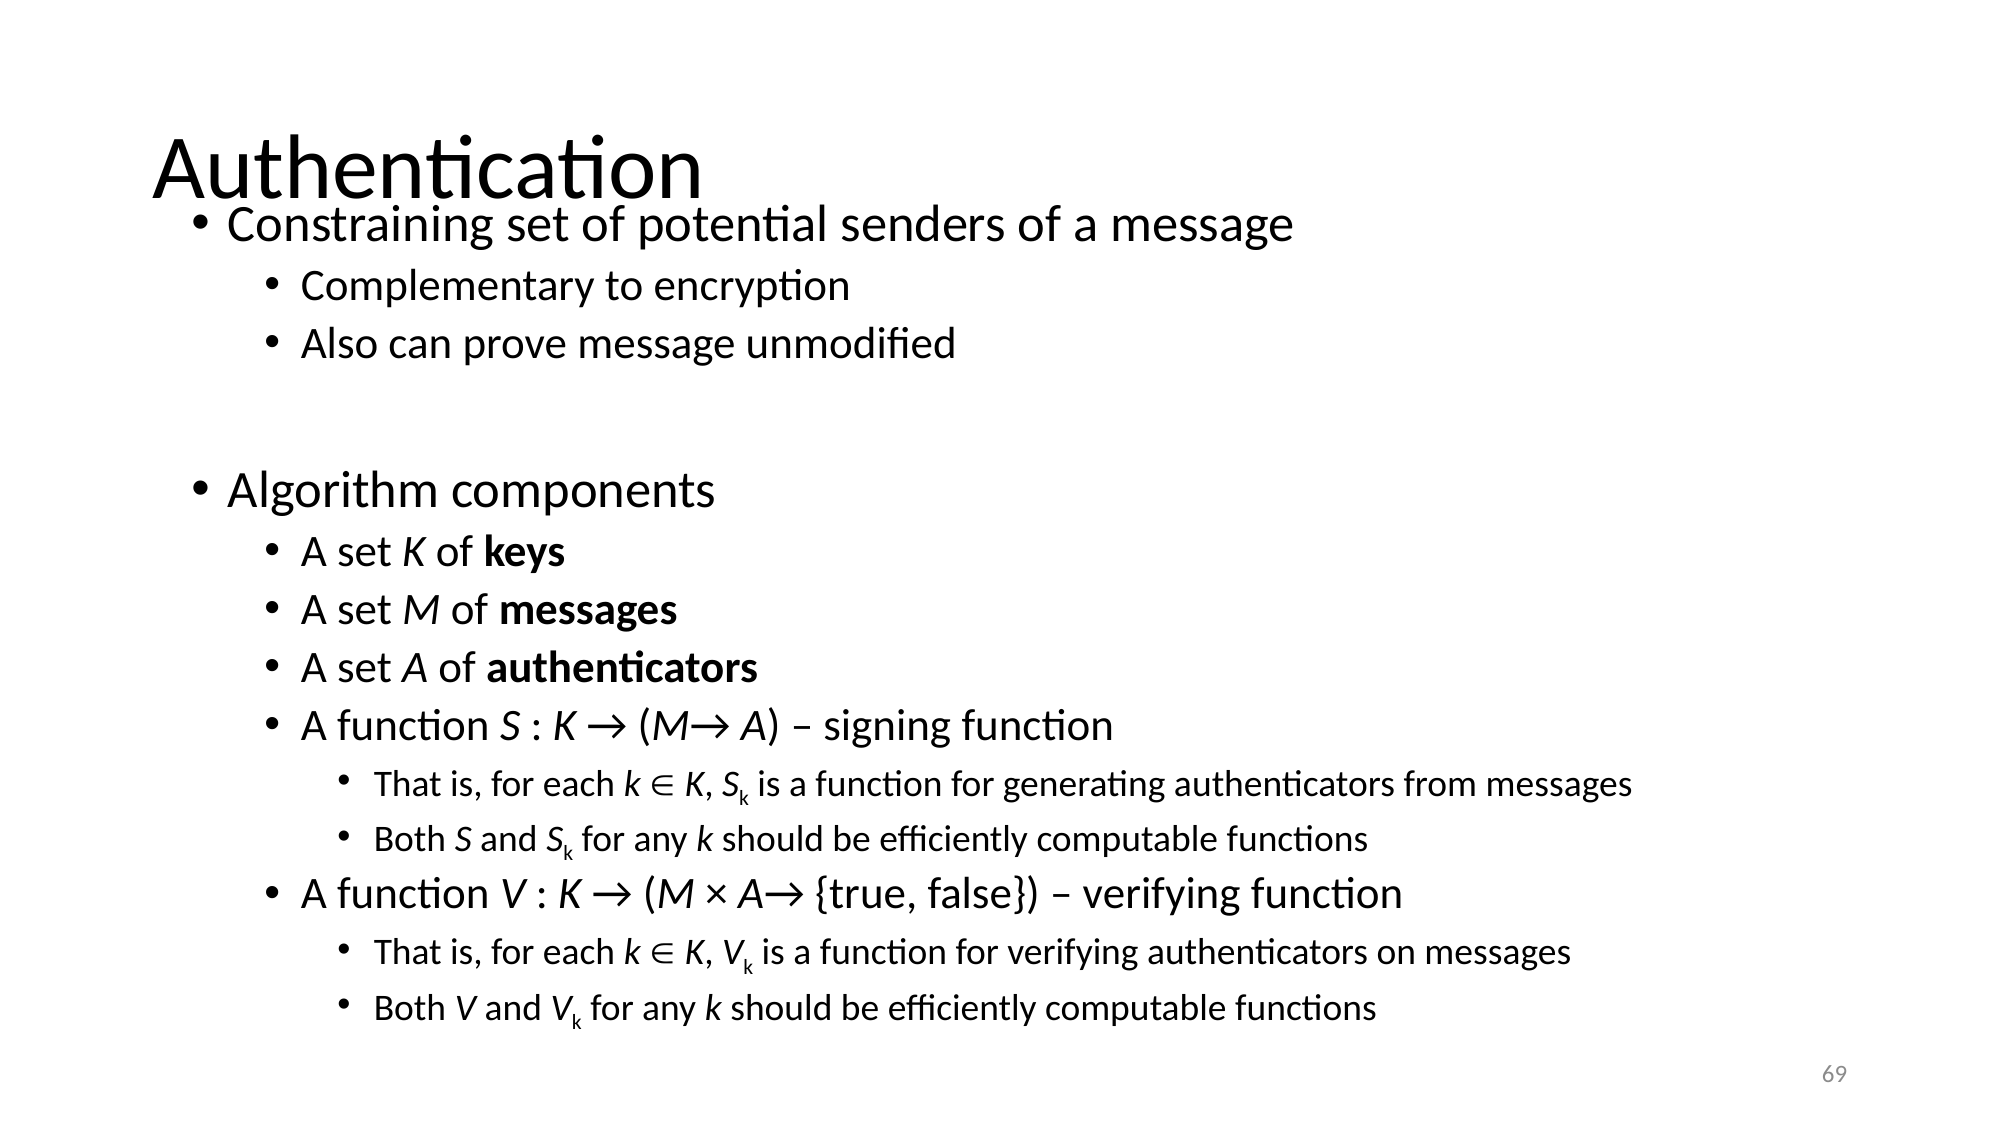

# Authentication
Constraining set of potential senders of a message
Complementary to encryption
Also can prove message unmodified

Algorithm components
A set K of keys
A set M of messages
A set A of authenticators
A function S : K → (M→ A) – signing function
That is, for each k ∈ K, Sk is a function for generating authenticators from messages
Both S and Sk for any k should be efficiently computable functions
A function V : K → (M × A→ {true, false}) – verifying function
That is, for each k ∈ K, Vk is a function for verifying authenticators on messages
Both V and Vk for any k should be efficiently computable functions

69